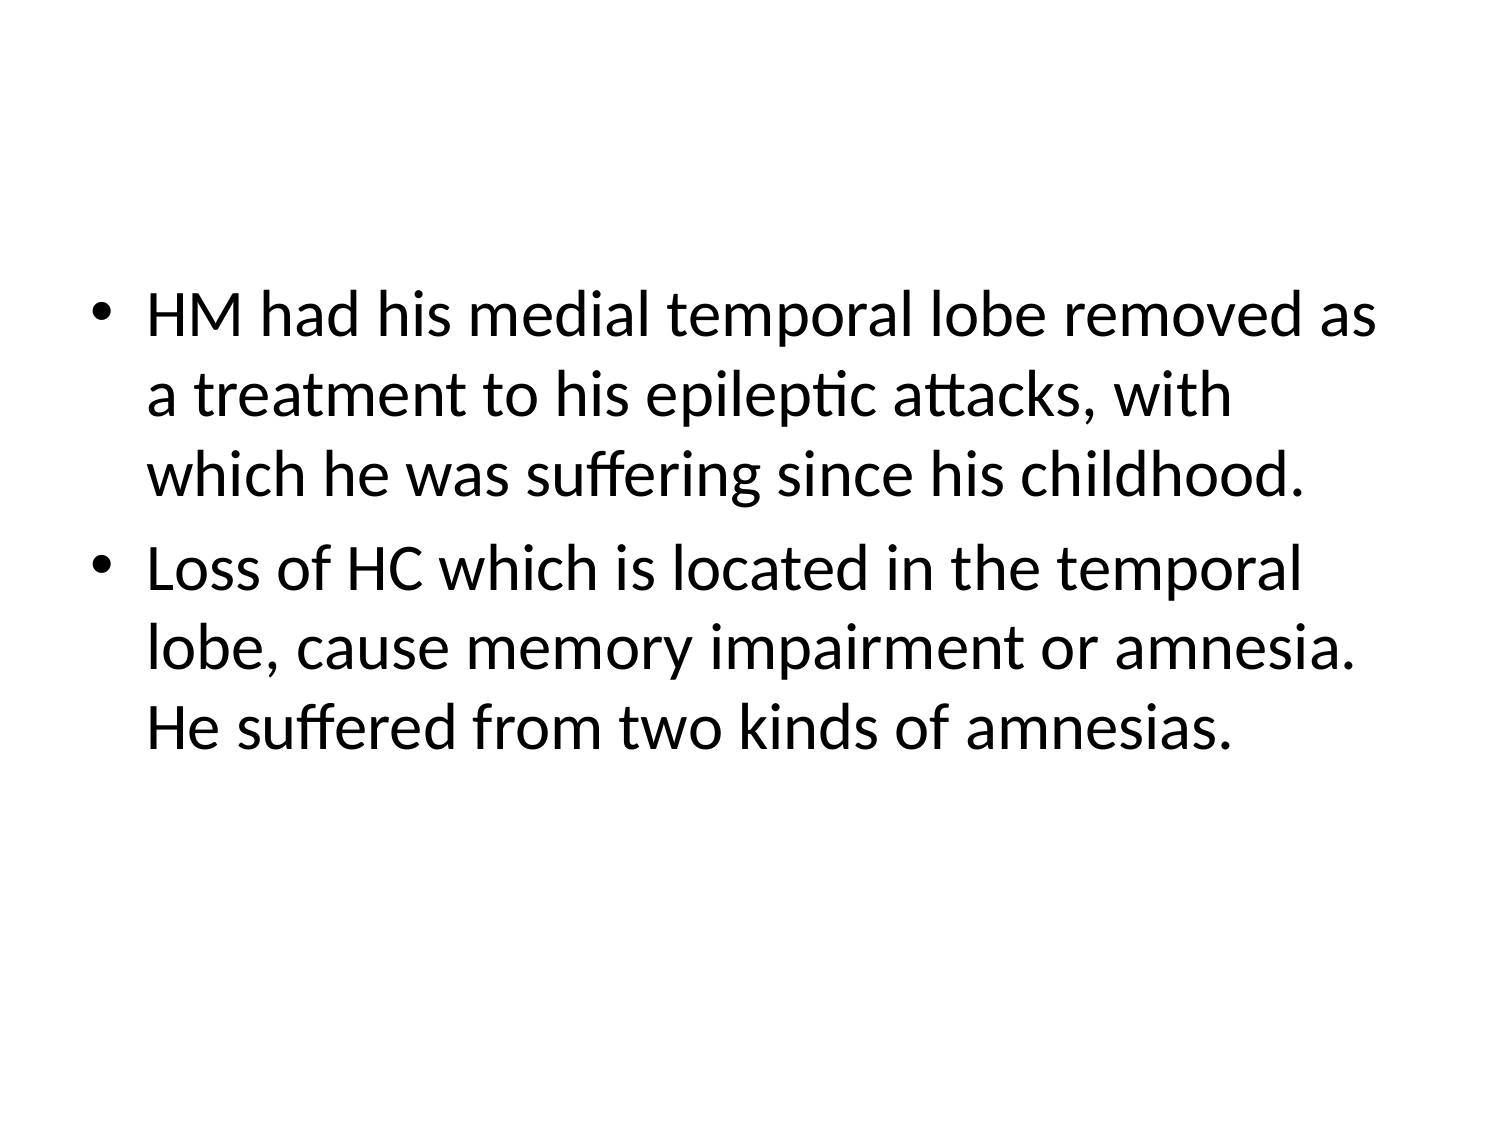

#
HM had his medial temporal lobe removed as a treatment to his epileptic attacks, with which he was suffering since his childhood.
Loss of HC which is located in the temporal lobe, cause memory impairment or amnesia. He suffered from two kinds of amnesias.